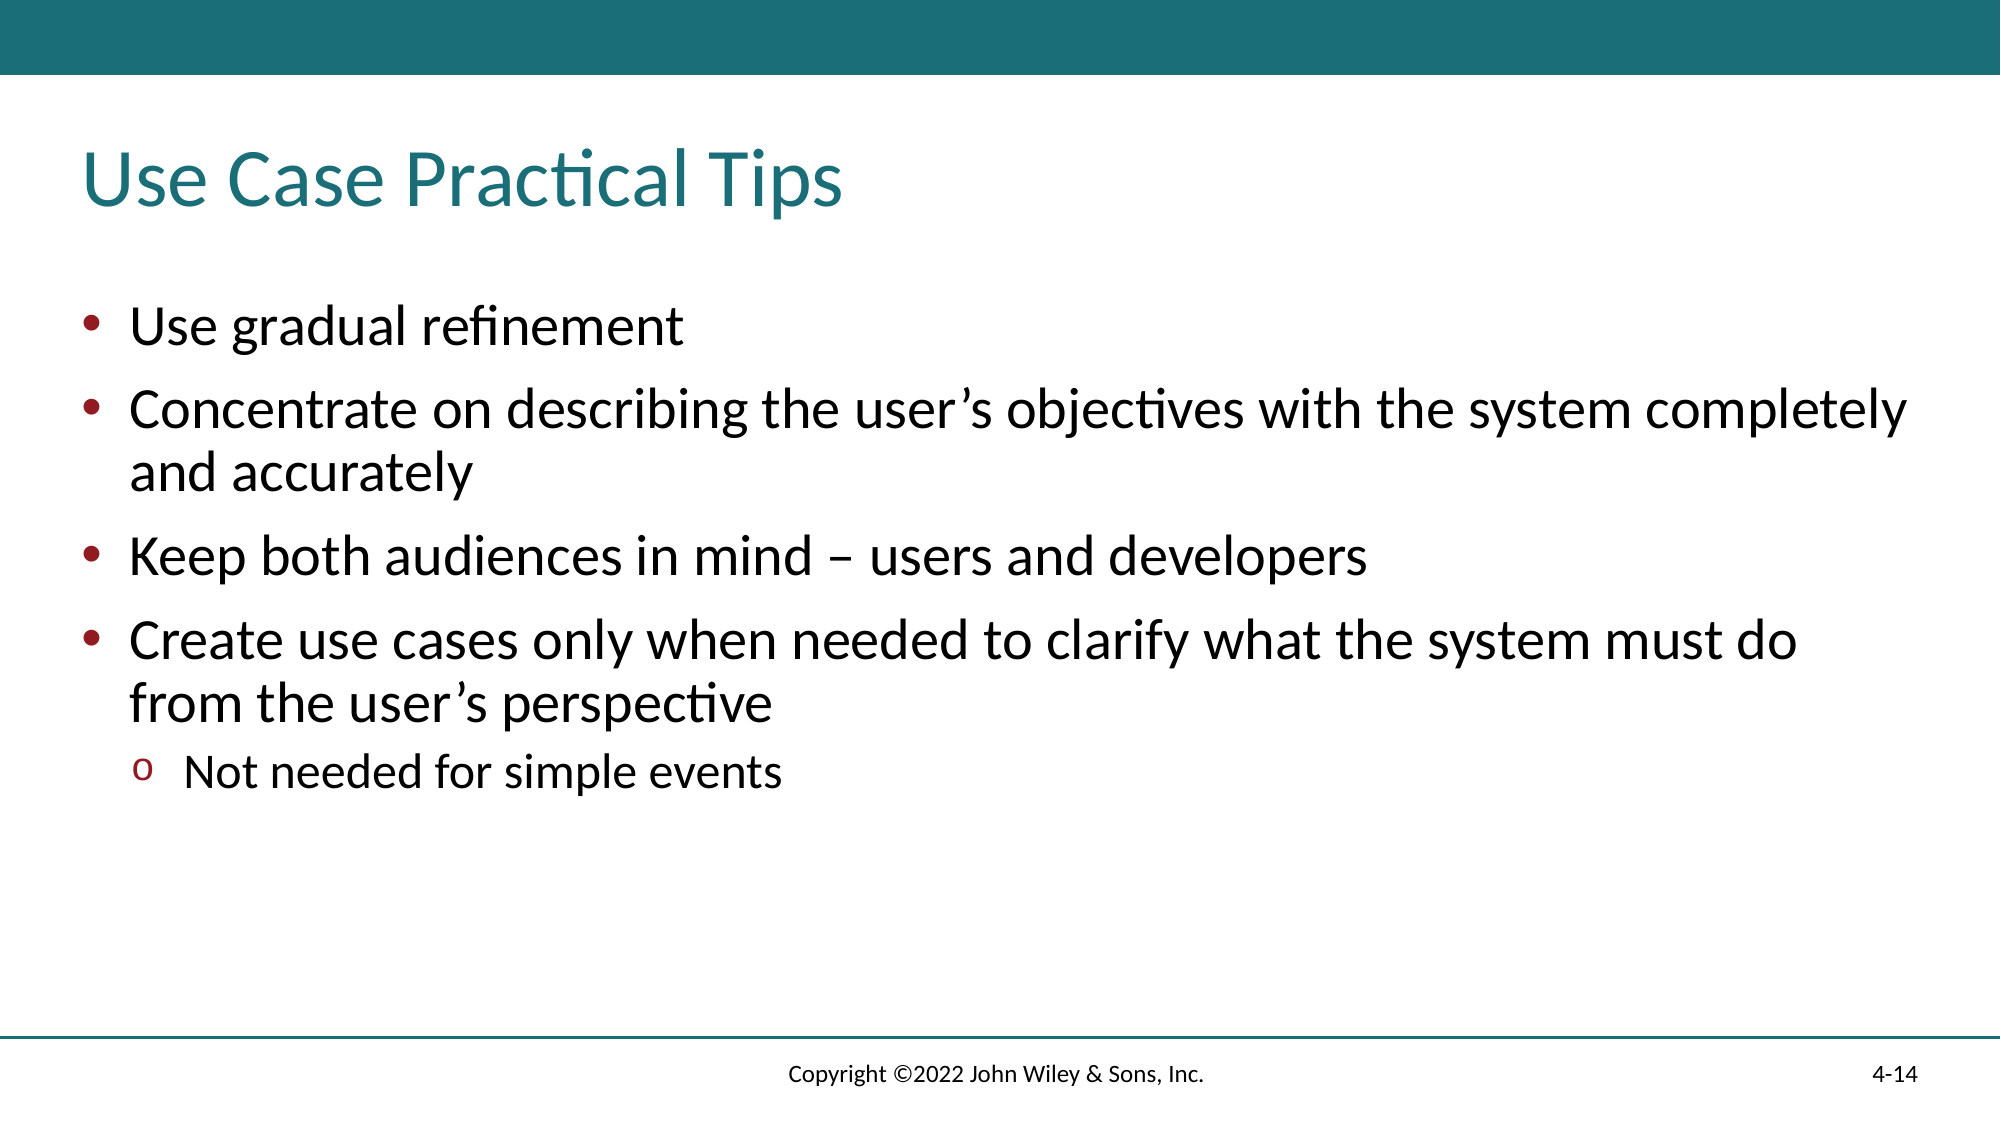

# Use Case Practical Tips
Use gradual refinement
Concentrate on describing the user’s objectives with the system completely and accurately
Keep both audiences in mind – users and developers
Create use cases only when needed to clarify what the system must do from the user’s perspective
Not needed for simple events
Copyright ©2022 John Wiley & Sons, Inc.
4-14